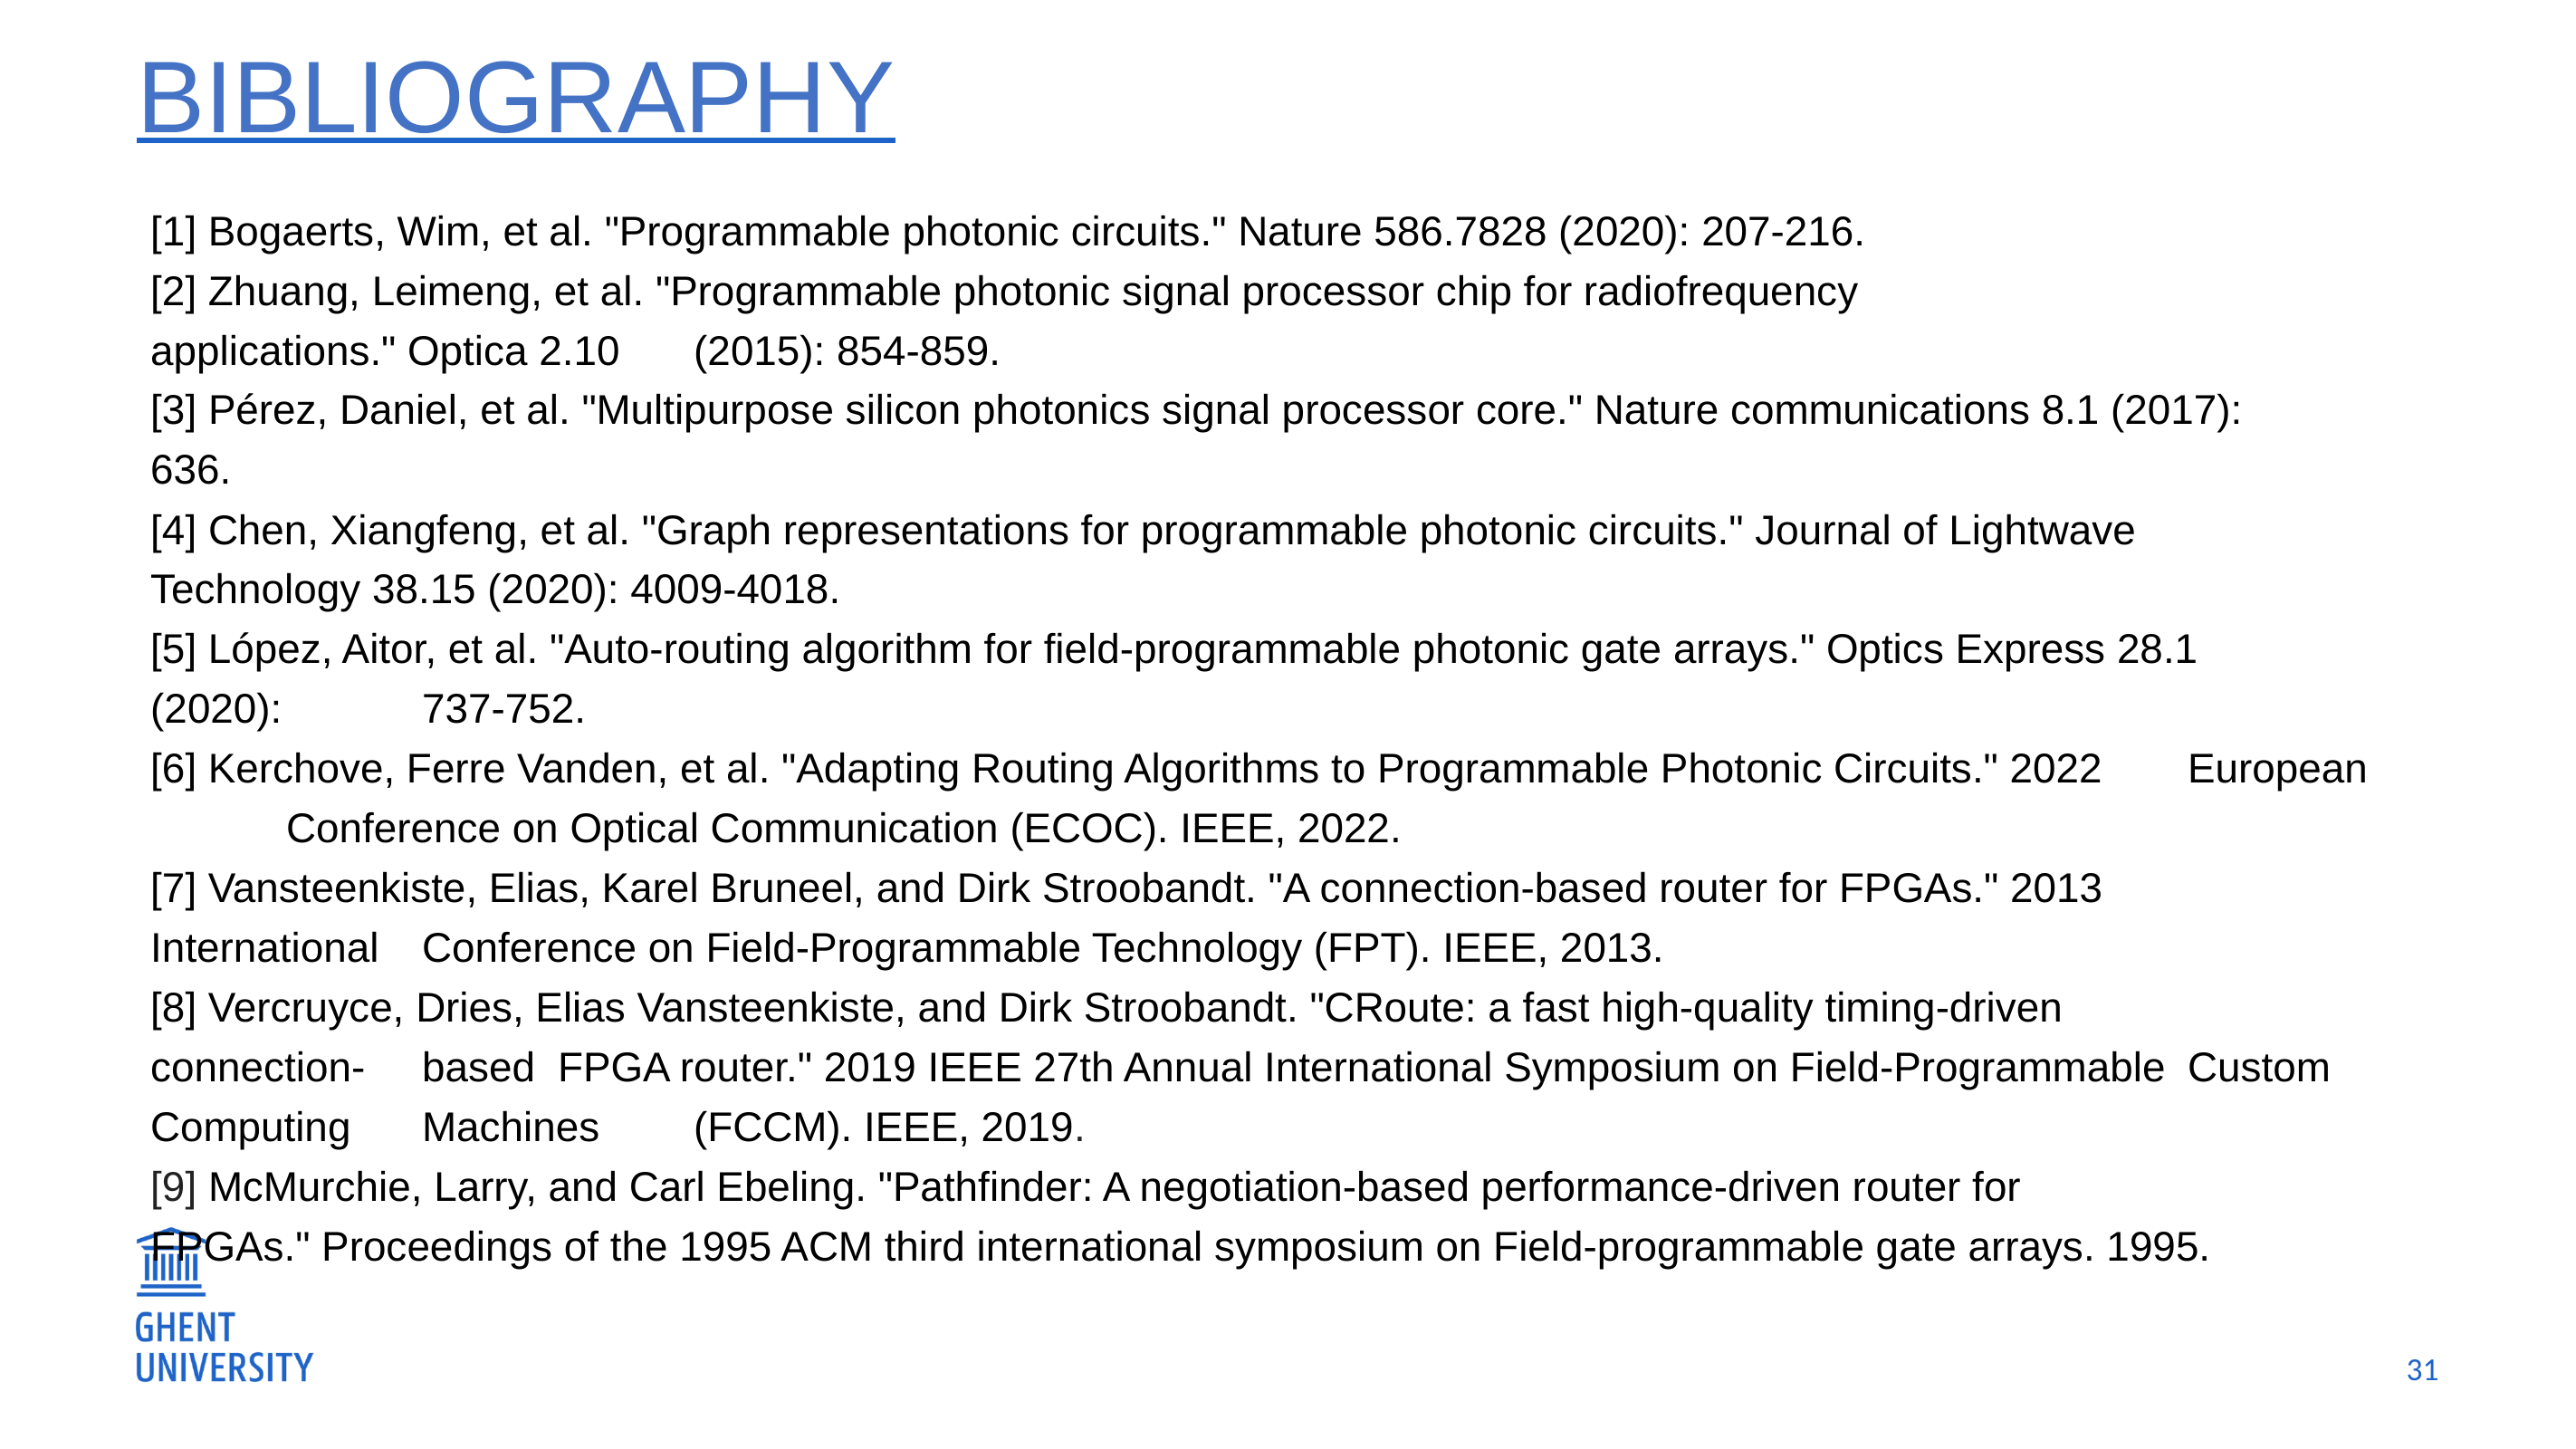

# bibliography
[1] Bogaerts, Wim, et al. "Programmable photonic circuits." Nature 586.7828 (2020): 207-216.
[2] Zhuang, Leimeng, et al. "Programmable photonic signal processor chip for radiofrequency 		applications." Optica 2.10 	(2015): 854-859.
[3] Pérez, Daniel, et al. "Multipurpose silicon photonics signal processor core." Nature communications 8.1 (2017): 	636.
[4] Chen, Xiangfeng, et al. "Graph representations for programmable photonic circuits." Journal of Lightwave 	Technology 38.15 (2020): 4009-4018.
[5] López, Aitor, et al. "Auto-routing algorithm for field-programmable photonic gate arrays." Optics Express 28.1 	(2020): 	737-752.
[6] Kerchove, Ferre Vanden, et al. "Adapting Routing Algorithms to Programmable Photonic Circuits." 2022 	European 	Conference on Optical Communication (ECOC). IEEE, 2022.
[7] Vansteenkiste, Elias, Karel Bruneel, and Dirk Stroobandt. "A connection-based router for FPGAs." 2013 	International 	Conference on Field-Programmable Technology (FPT). IEEE, 2013.
[8] Vercruyce, Dries, Elias Vansteenkiste, and Dirk Stroobandt. "CRoute: a fast high-quality timing-driven 	connection-	based 	FPGA router." 2019 IEEE 27th Annual International Symposium on Field-Programmable 	Custom Computing 	Machines 	(FCCM). IEEE, 2019.
[9] McMurchie, Larry, and Carl Ebeling. "Pathfinder: A negotiation-based performance-driven router for 	FPGAs." Proceedings of the 1995 ACM third international symposium on Field-programmable gate arrays. 1995.

31